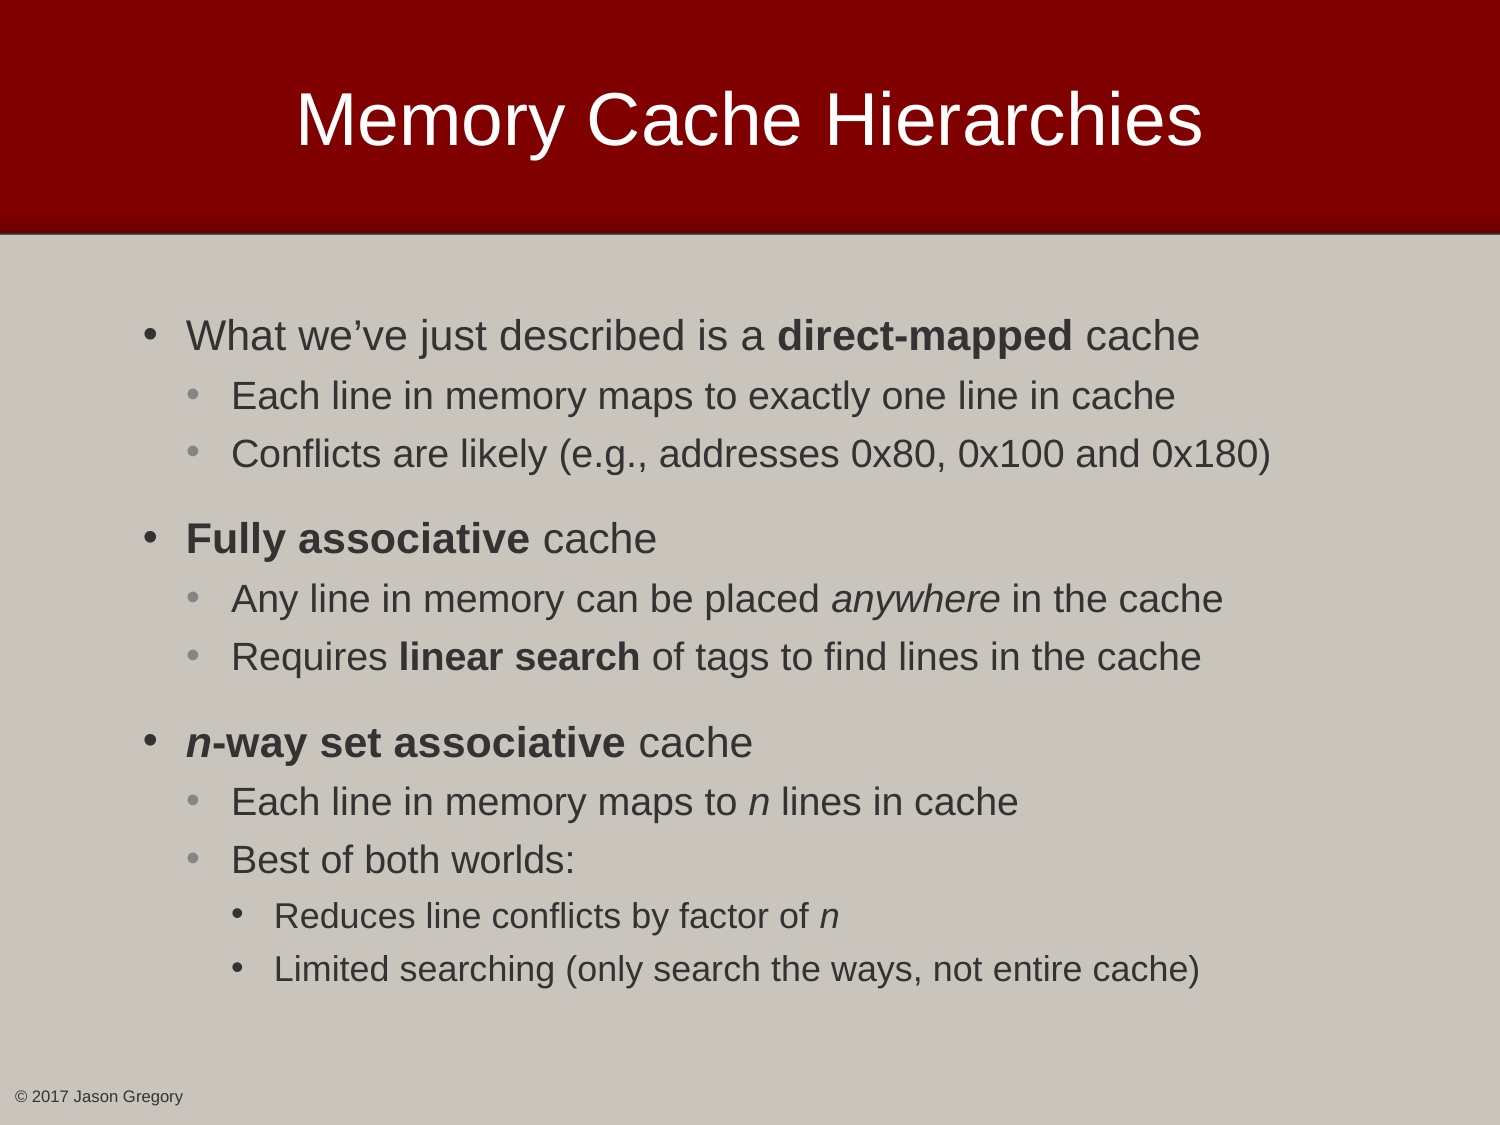

# Memory Cache Hierarchies
What we’ve just described is a direct-mapped cache
Each line in memory maps to exactly one line in cache
Conflicts are likely (e.g., addresses 0x80, 0x100 and 0x180)
Fully associative cache
Any line in memory can be placed anywhere in the cache
Requires linear search of tags to find lines in the cache
n-way set associative cache
Each line in memory maps to n lines in cache
Best of both worlds:
Reduces line conflicts by factor of n
Limited searching (only search the ways, not entire cache)
© 2017 Jason Gregory